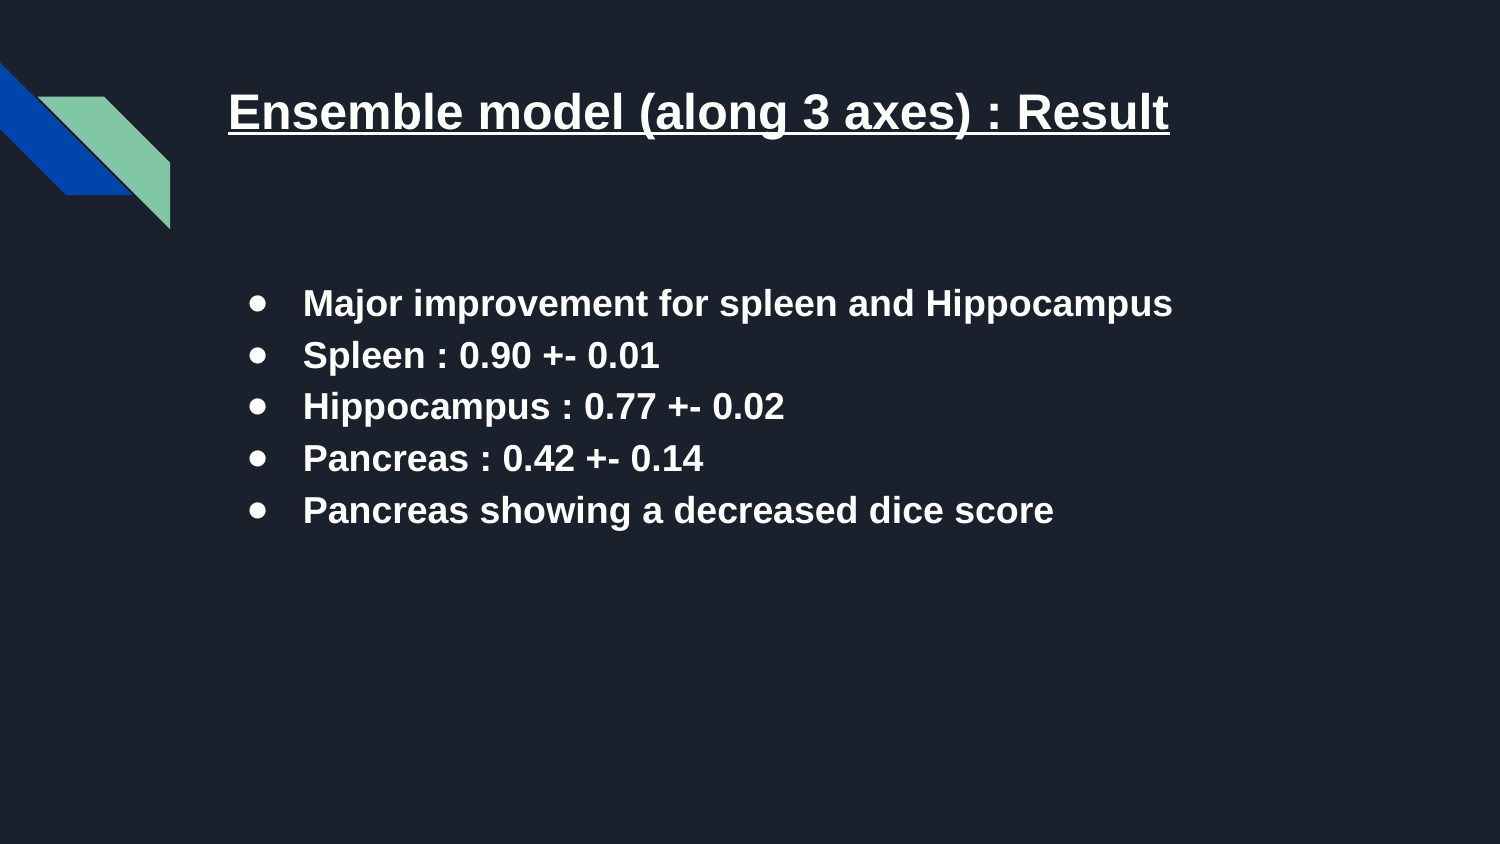

# Ensemble model (along 3 axes) : Result
Major improvement for spleen and Hippocampus
Spleen : 0.90 +- 0.01
Hippocampus : 0.77 +- 0.02
Pancreas : 0.42 +- 0.14
Pancreas showing a decreased dice score